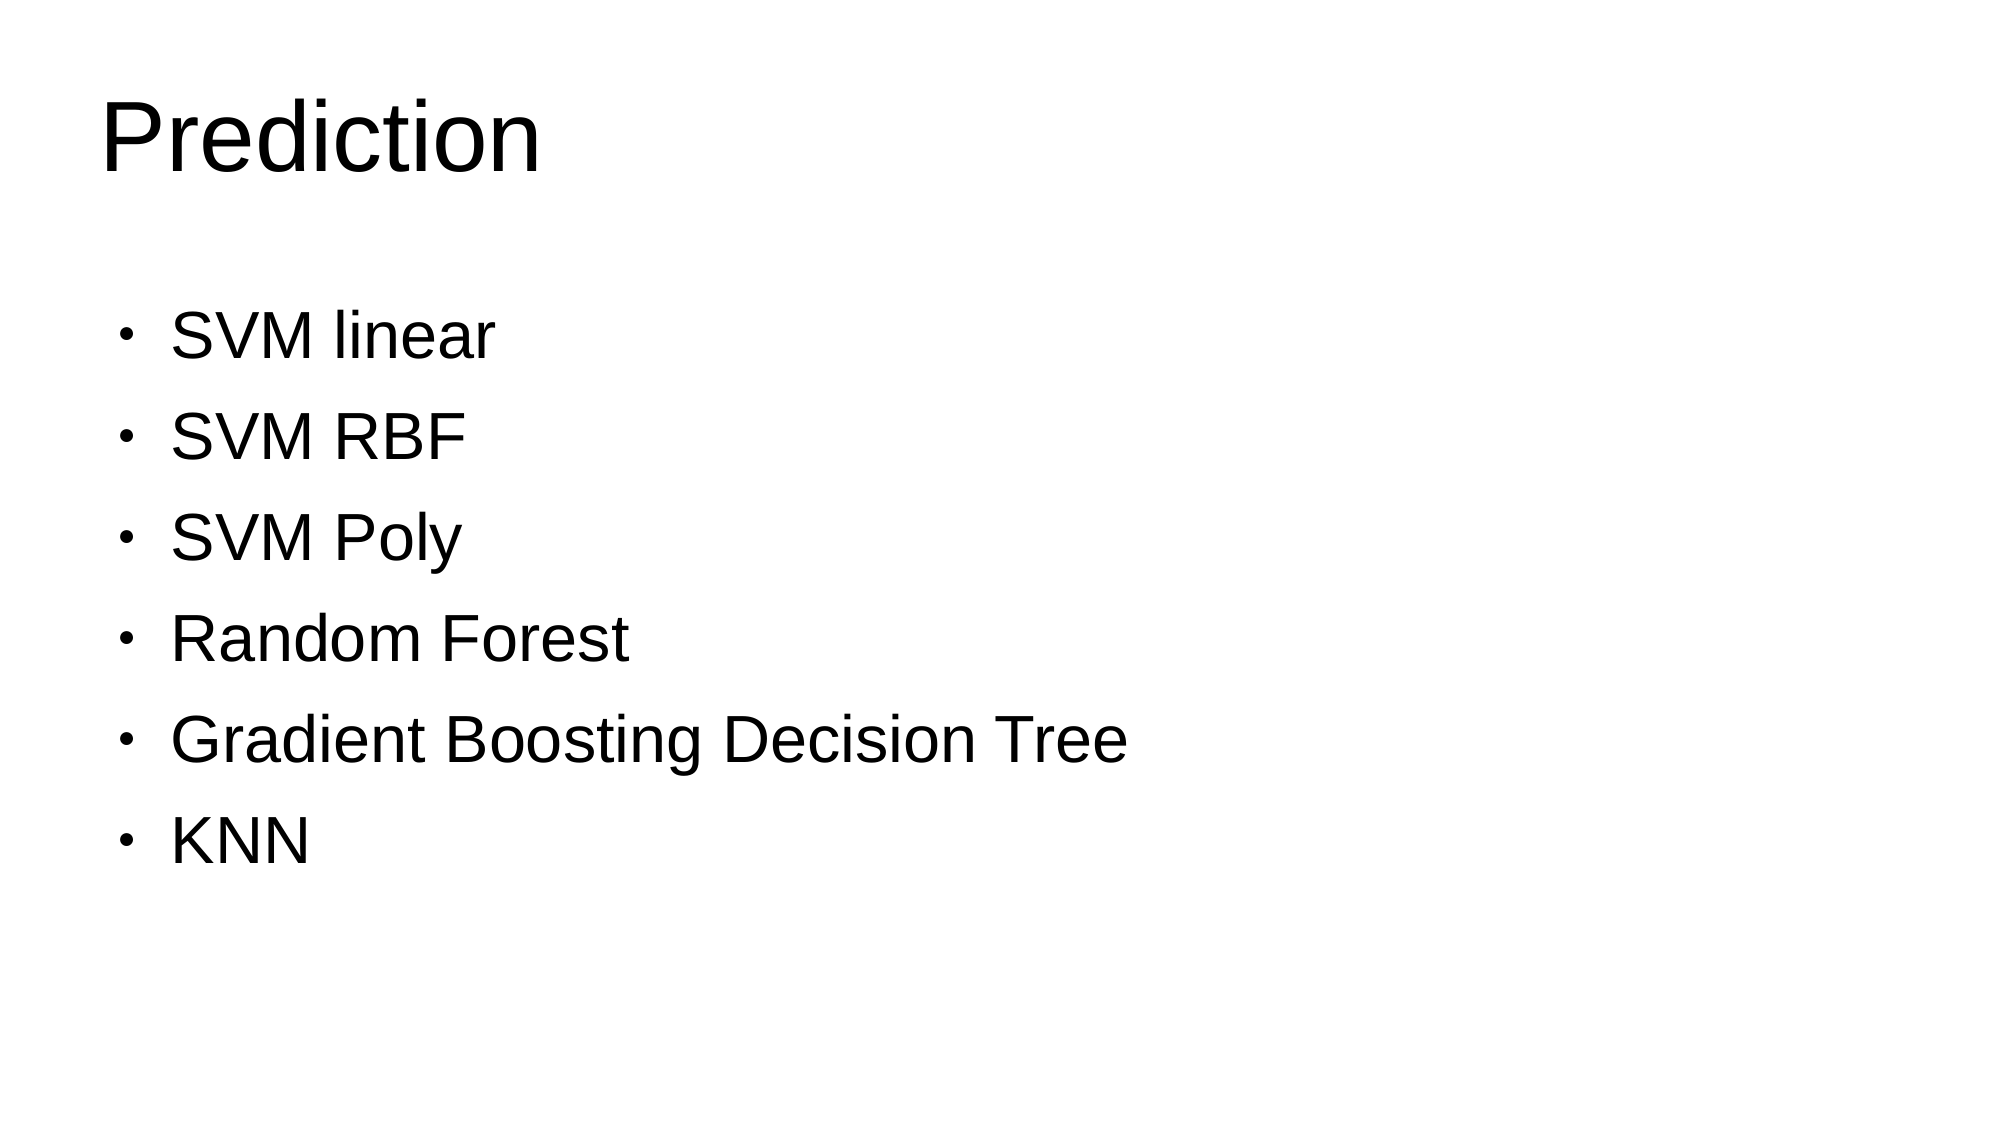

# Prediction
SVM linear
SVM RBF
SVM Poly
Random Forest
Gradient Boosting Decision Tree
KNN